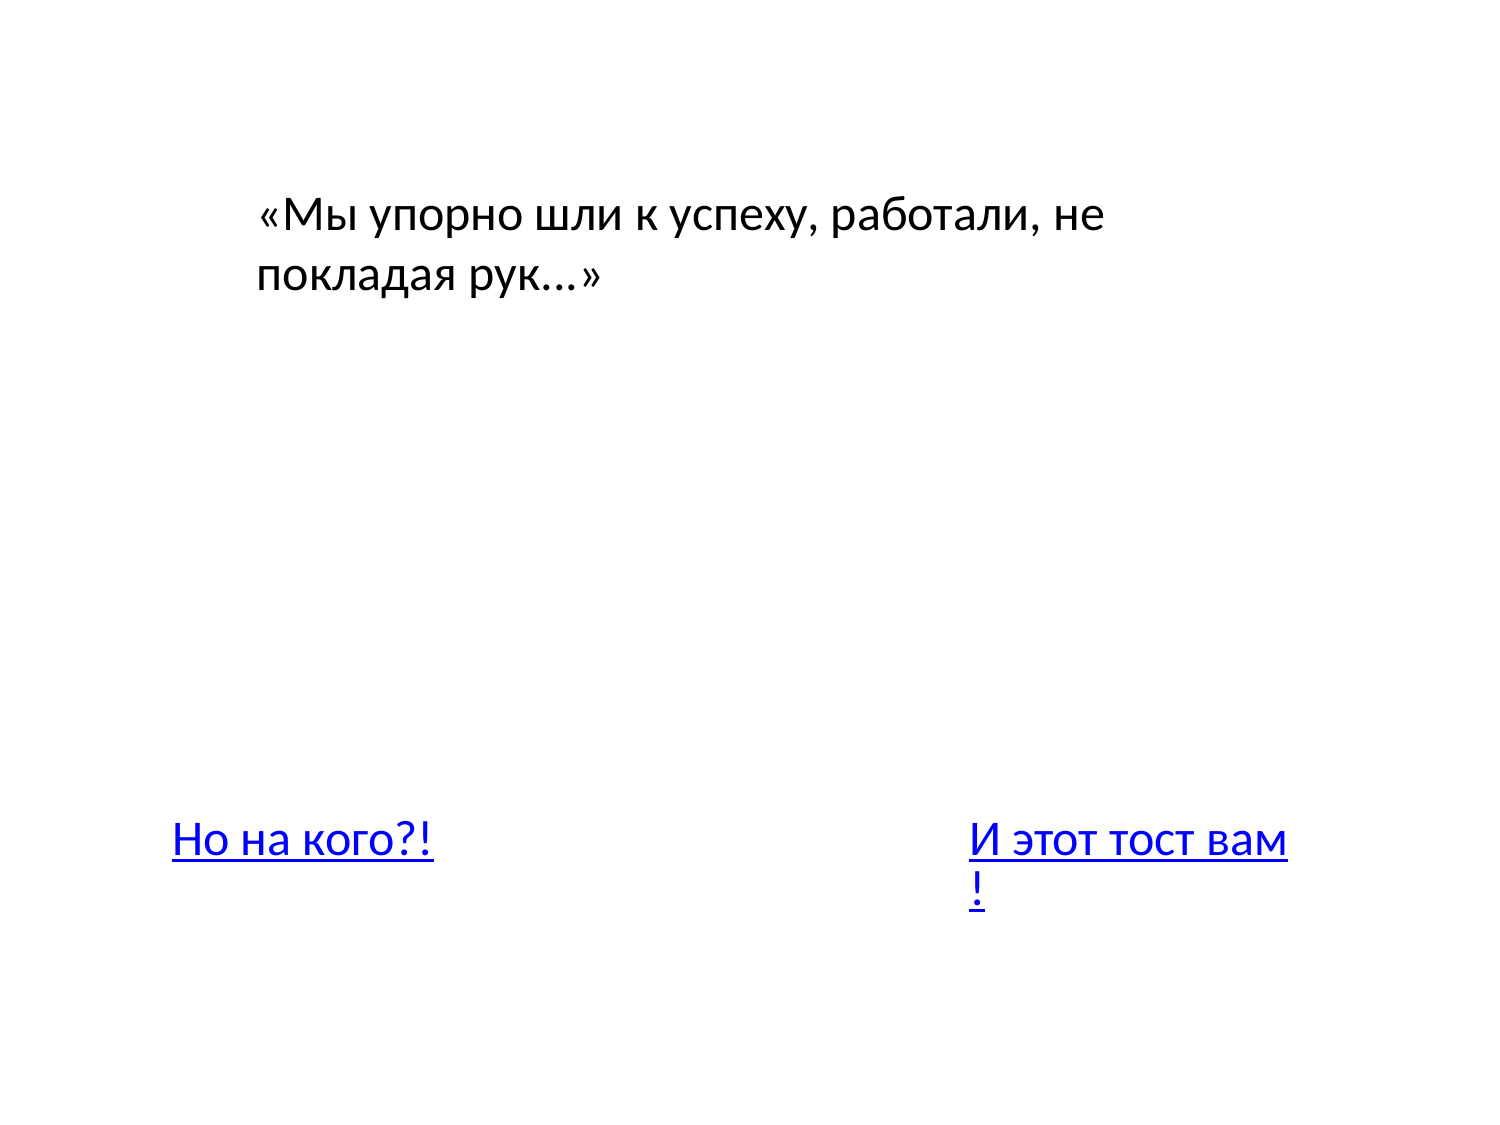

«Мы упорно шли к успеху, работали, не покладая рук...»
Но на кого?!
И этот тост вам!